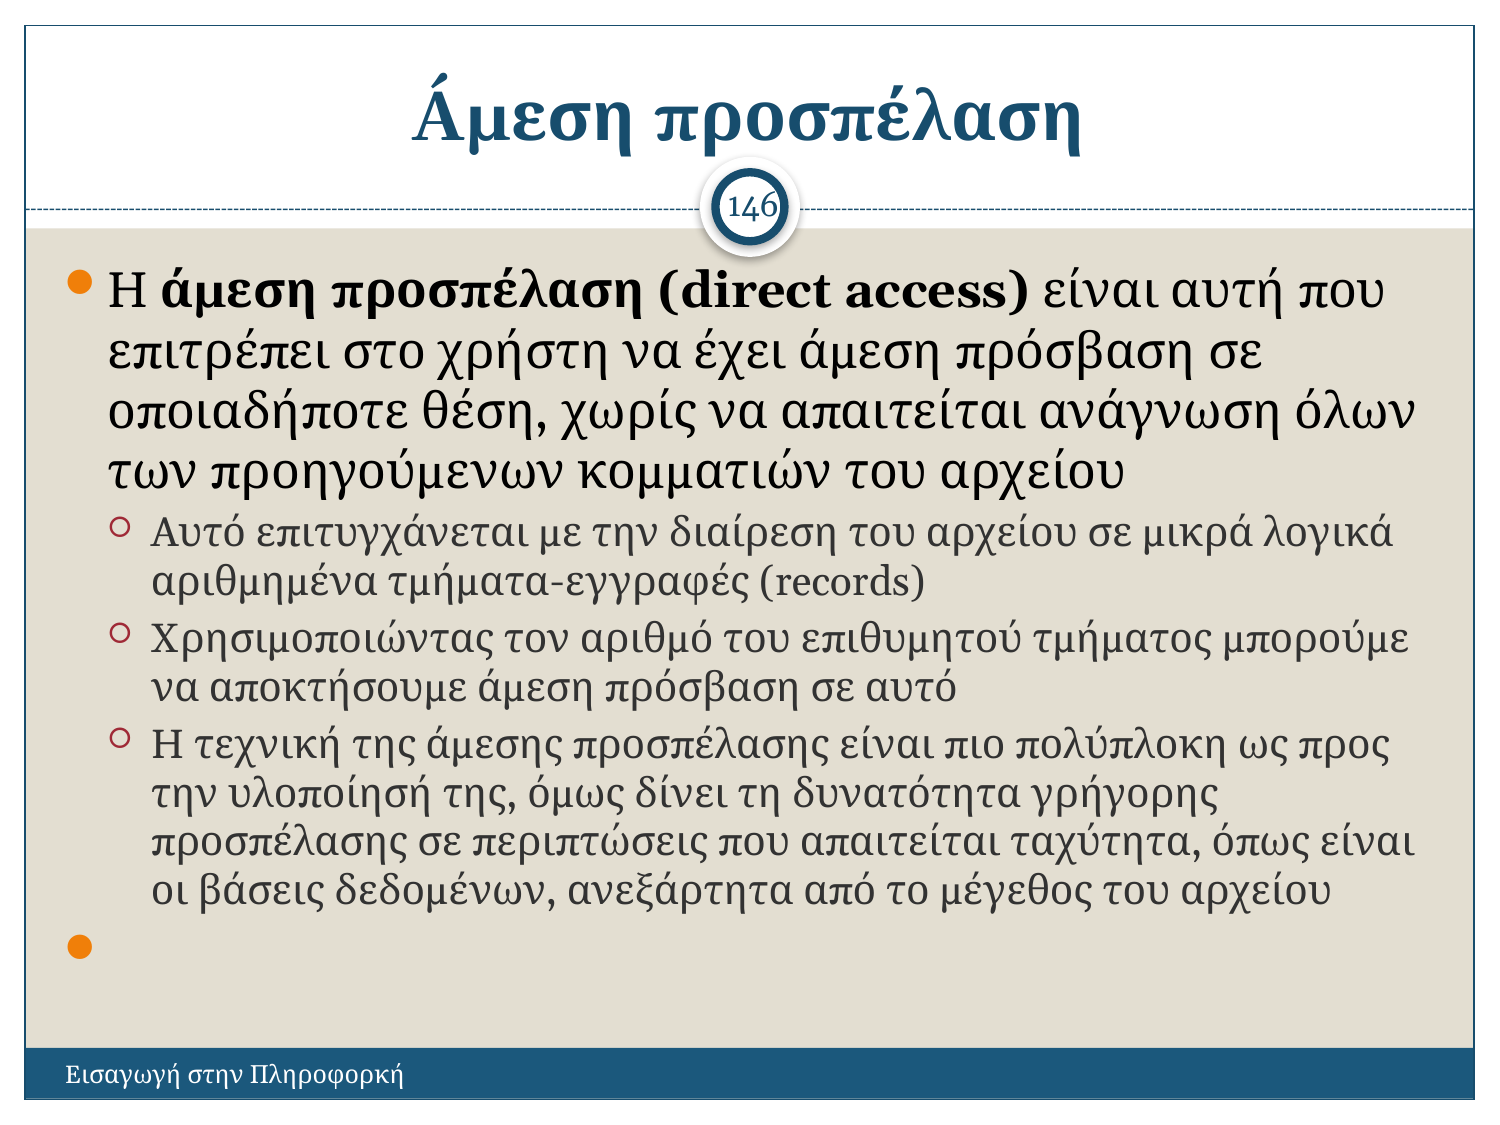

# Άμεση προσπέλαση
146
Η άμεση προσπέλαση (direct access) είναι αυτή που επιτρέπει στο χρήστη να έχει άμεση πρόσβαση σε οποιαδήποτε θέση, χωρίς να απαιτείται ανάγνωση όλων των προηγούμενων κομματιών του αρχείου
Αυτό επιτυγχάνεται με την διαίρεση του αρχείου σε μικρά λογικά αριθμημένα τμήματα-εγγραφές (records)
Χρησιμοποιώντας τον αριθμό του επιθυμητού τμήματος μπορούμε να αποκτήσουμε άμεση πρόσβαση σε αυτό
Η τεχνική της άμεσης προσπέλασης είναι πιο πολύπλοκη ως προς την υλοποίησή της, όμως δίνει τη δυνατότητα γρήγορης προσπέλασης σε περιπτώσεις που απαιτείται ταχύτητα, όπως είναι οι βάσεις δεδομένων, ανεξάρτητα από το μέγεθος του αρχείου

Εισαγωγή στην Πληροφορκή